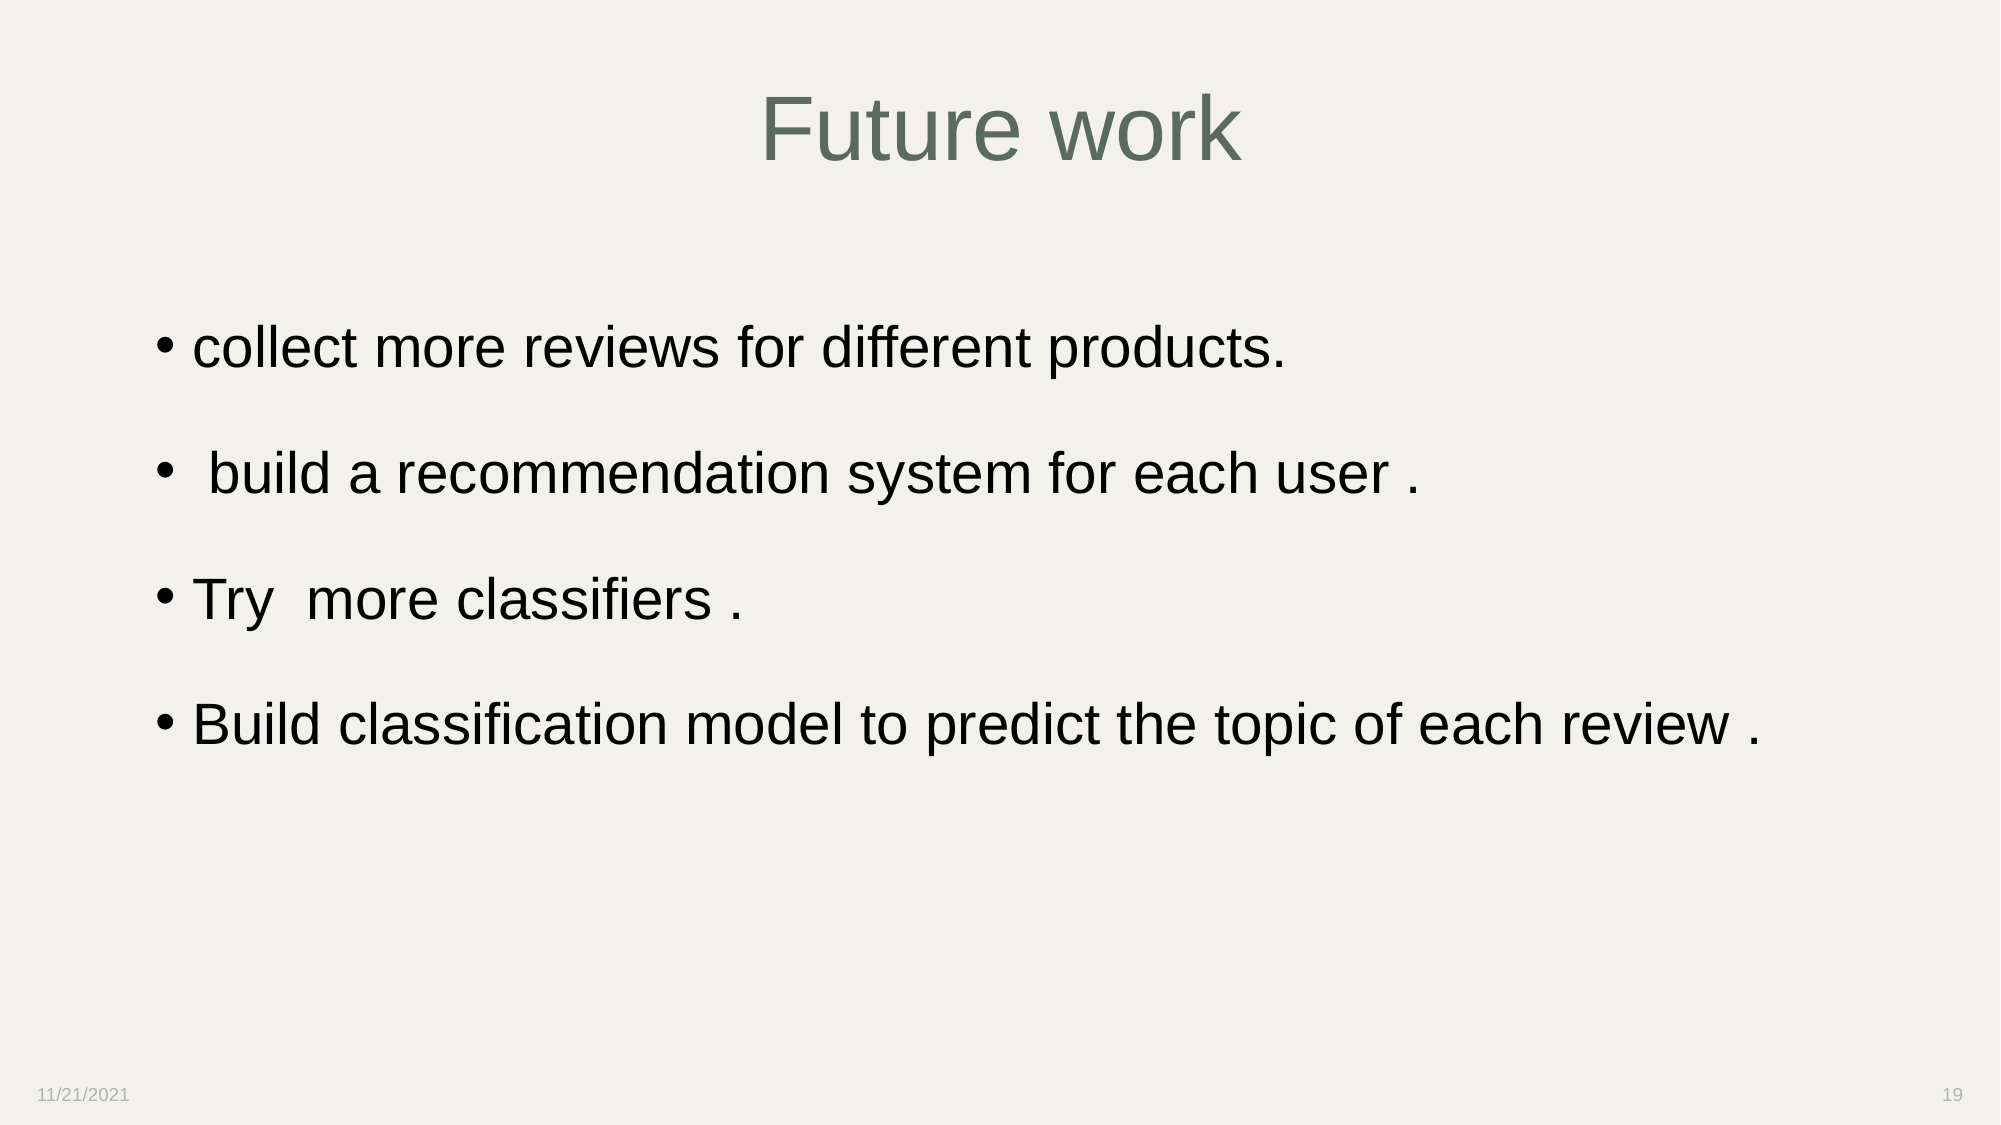

# Future work
collect more reviews for different products.
 build a recommendation system for each user .
Try  more classifiers .
Build classification model to predict the topic of each review .

11/21/2021
19